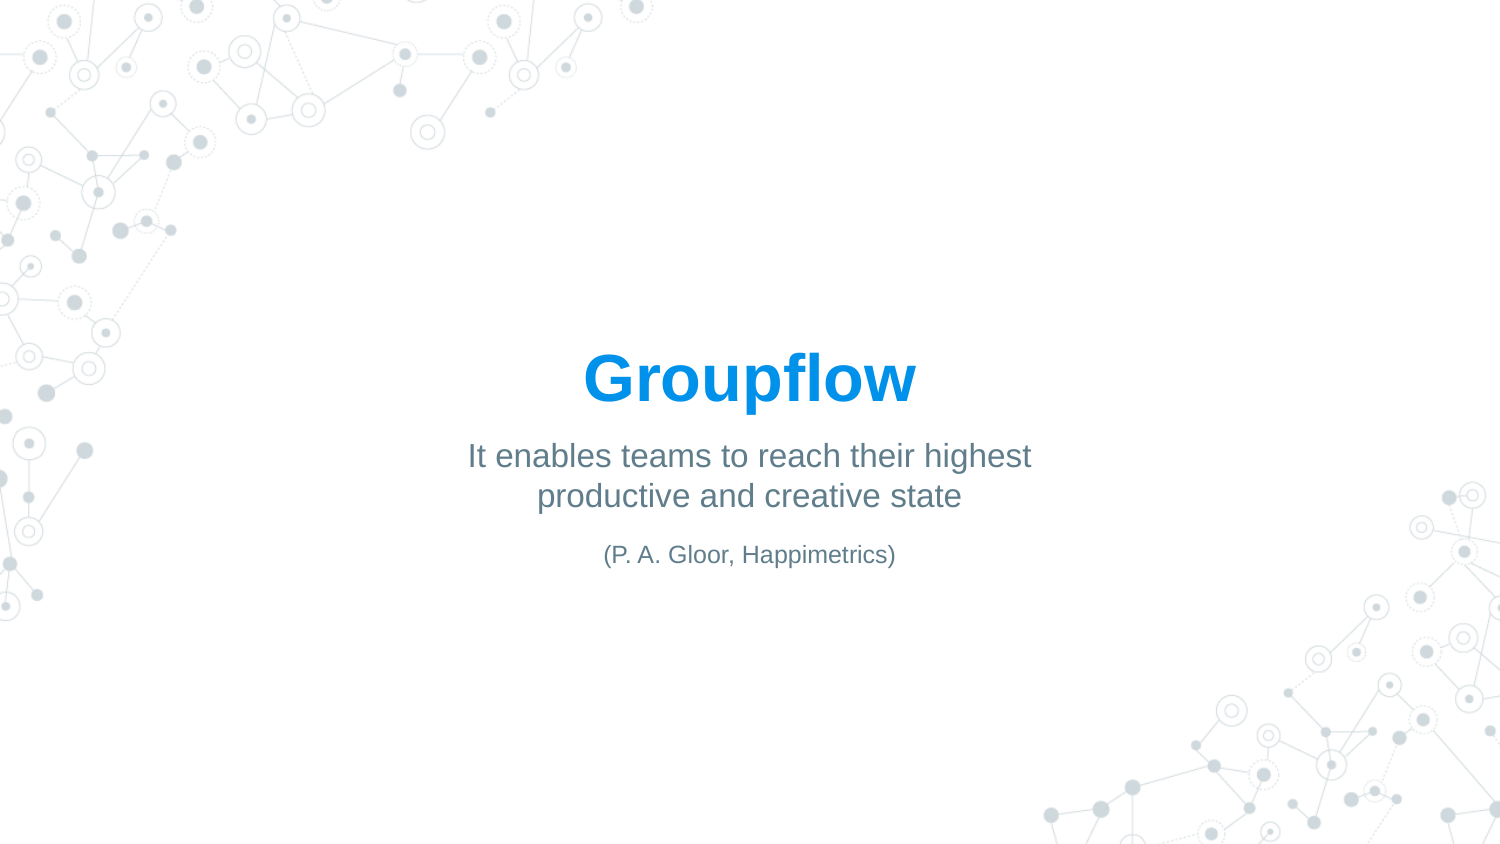

# Groupflow
It enables teams to reach their highest productive and creative state
(P. A. Gloor, Happimetrics)